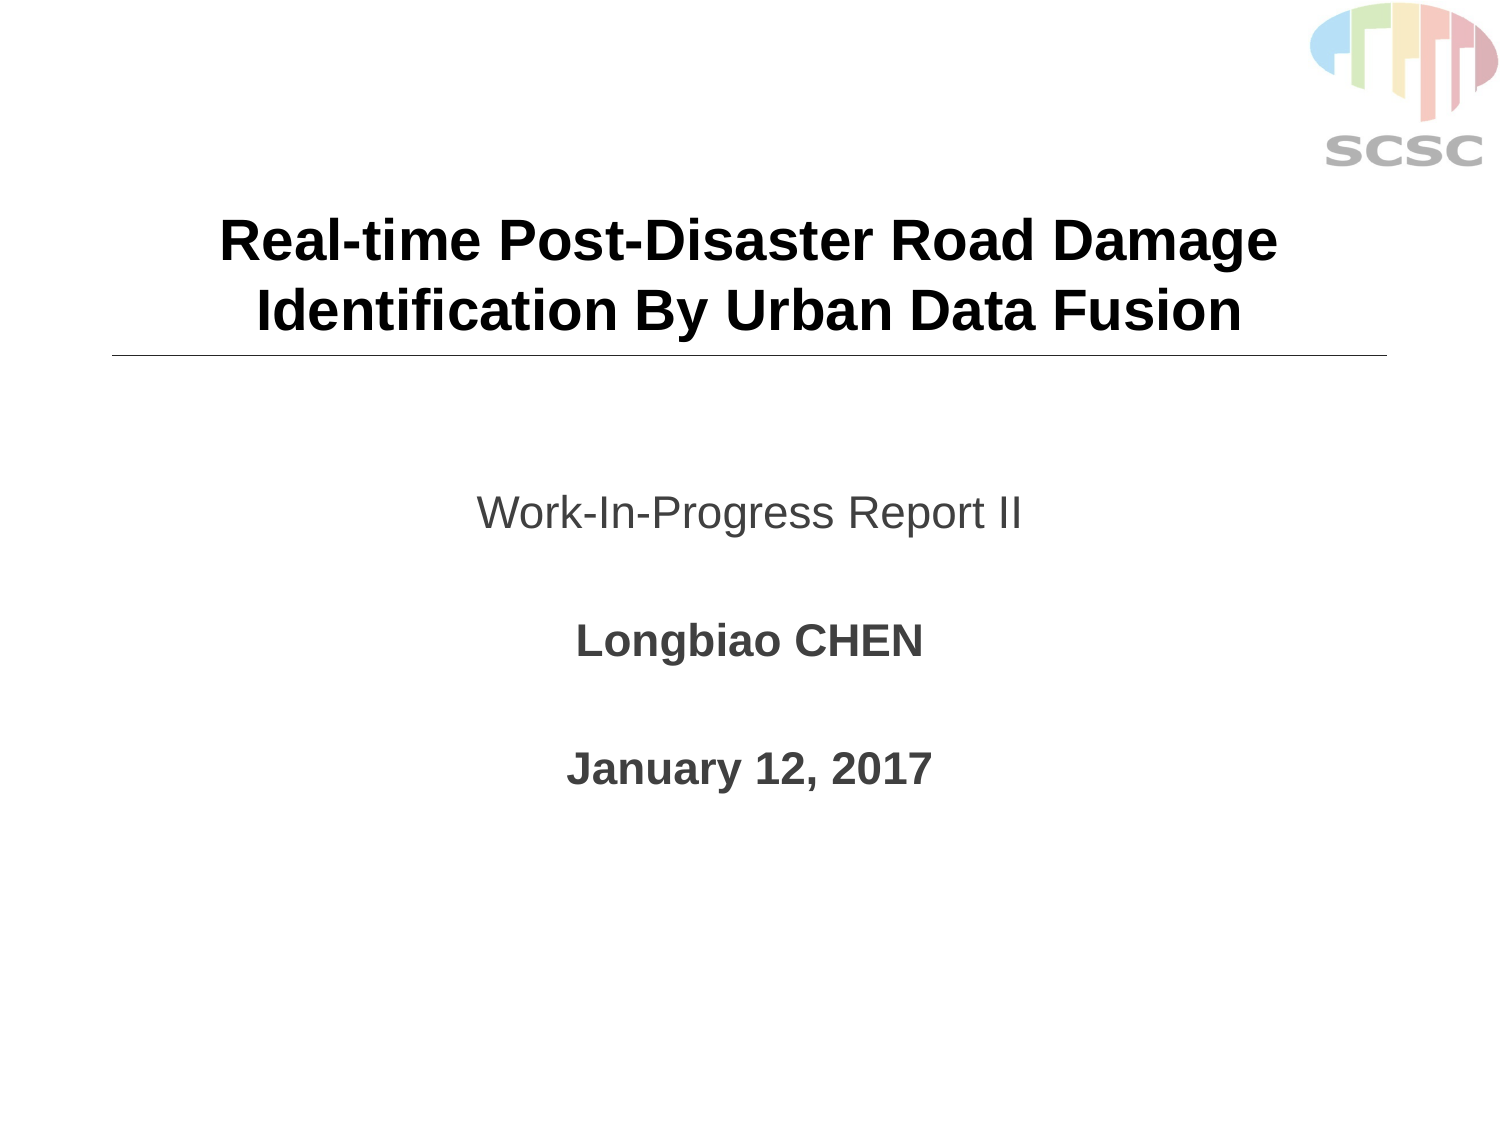

# Real-time Post-Disaster Road Damage Identification By Urban Data Fusion
Work-In-Progress Report II

Longbiao CHEN

January 12, 2017